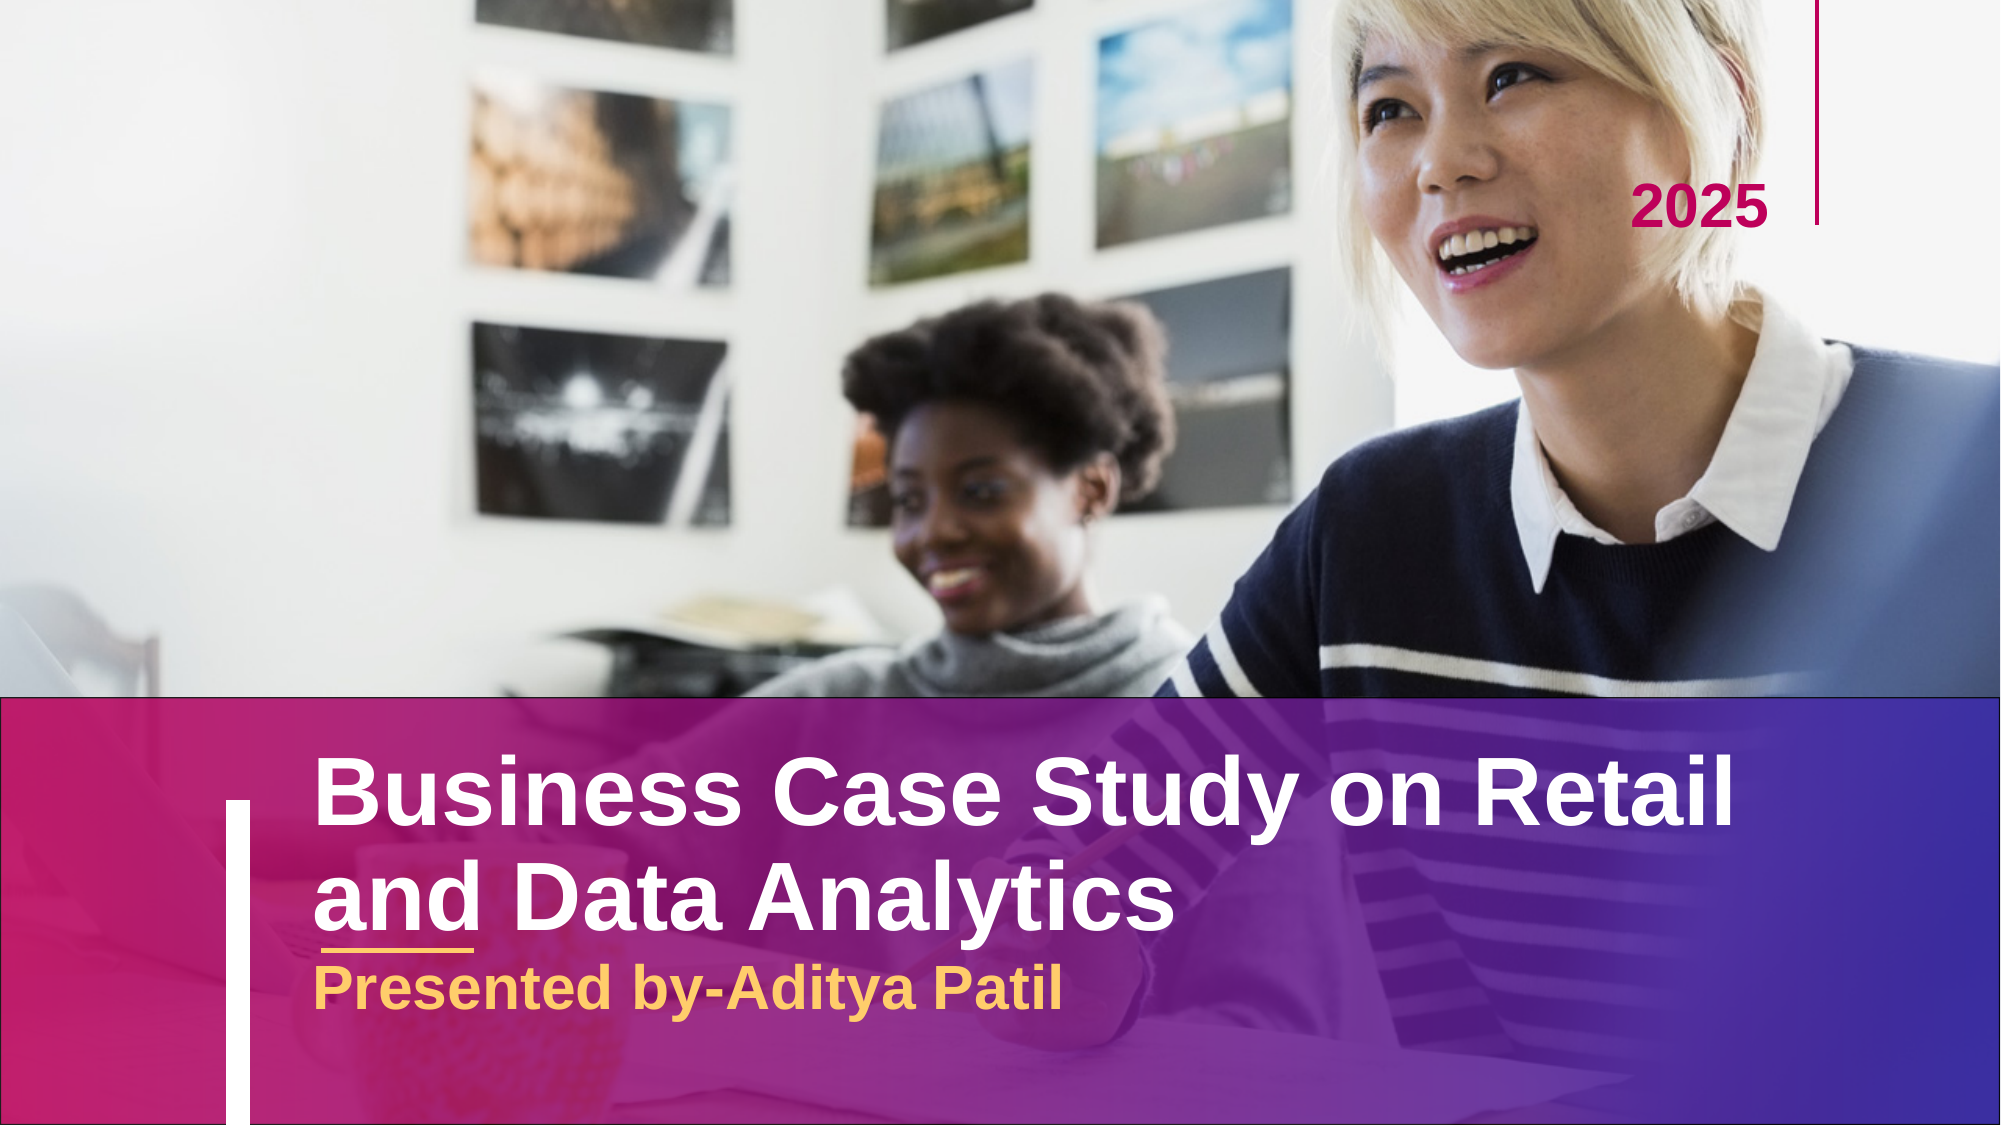

2025

# Business Case Study on Retail and Data Analytics
Presented by-Aditya Patil